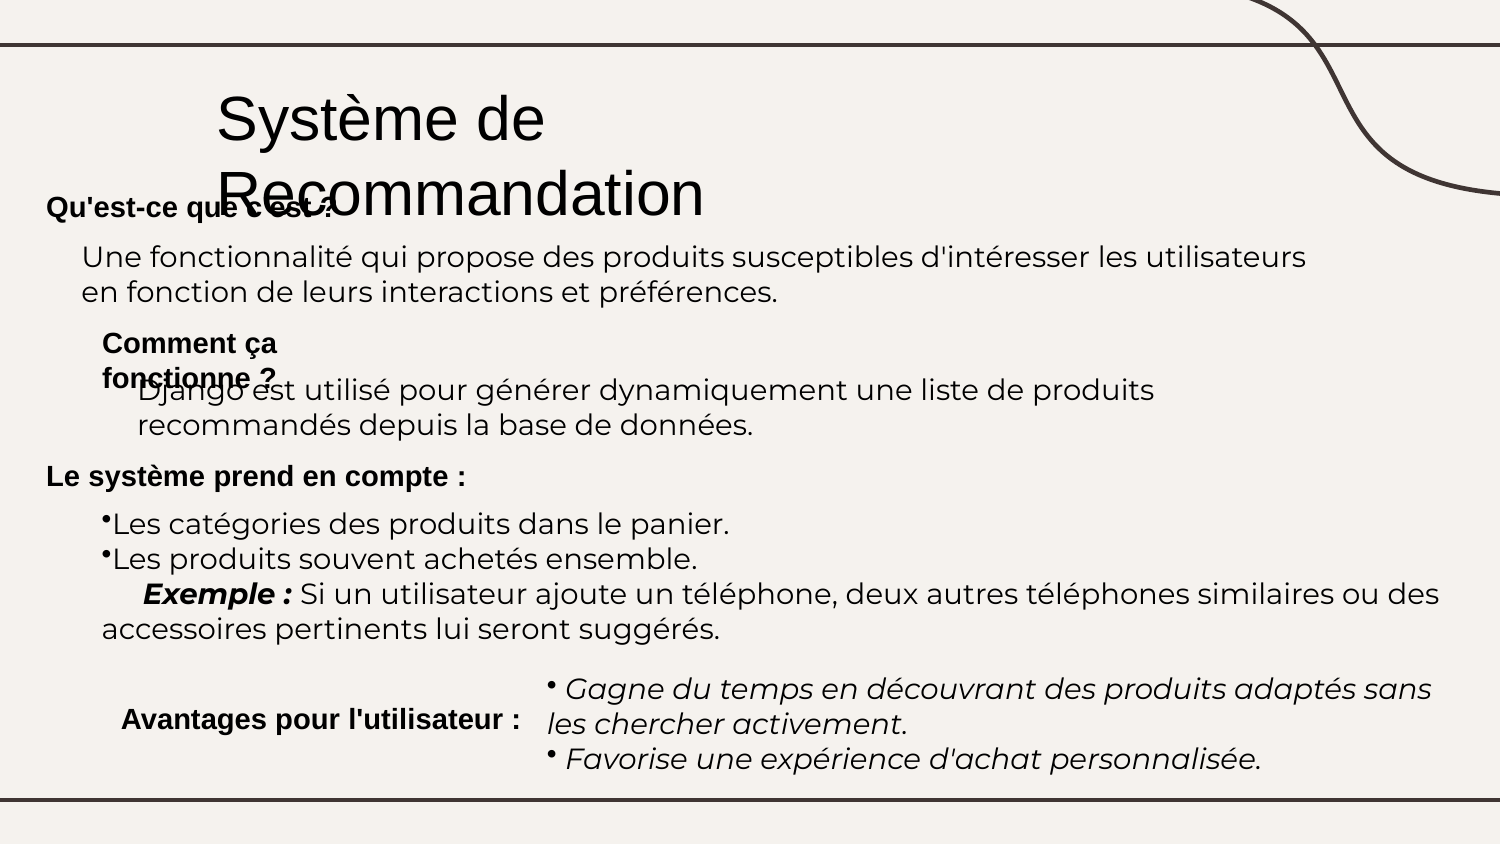

# Système de Recommandation
Qu'est-ce que c'est ?
Une fonctionnalité qui propose des produits susceptibles d'intéresser les utilisateurs en fonction de leurs interactions et préférences.
Comment ça fonctionne ?
Django est utilisé pour générer dynamiquement une liste de produits recommandés depuis la base de données.
Le système prend en compte :
Les catégories des produits dans le panier.
Les produits souvent achetés ensemble.
     Exemple : Si un utilisateur ajoute un téléphone, deux autres téléphones similaires ou des accessoires pertinents lui seront suggérés.

 Gagne du temps en découvrant des produits adaptés sans les chercher activement.
 Favorise une expérience d'achat personnalisée.
Avantages pour l'utilisateur :